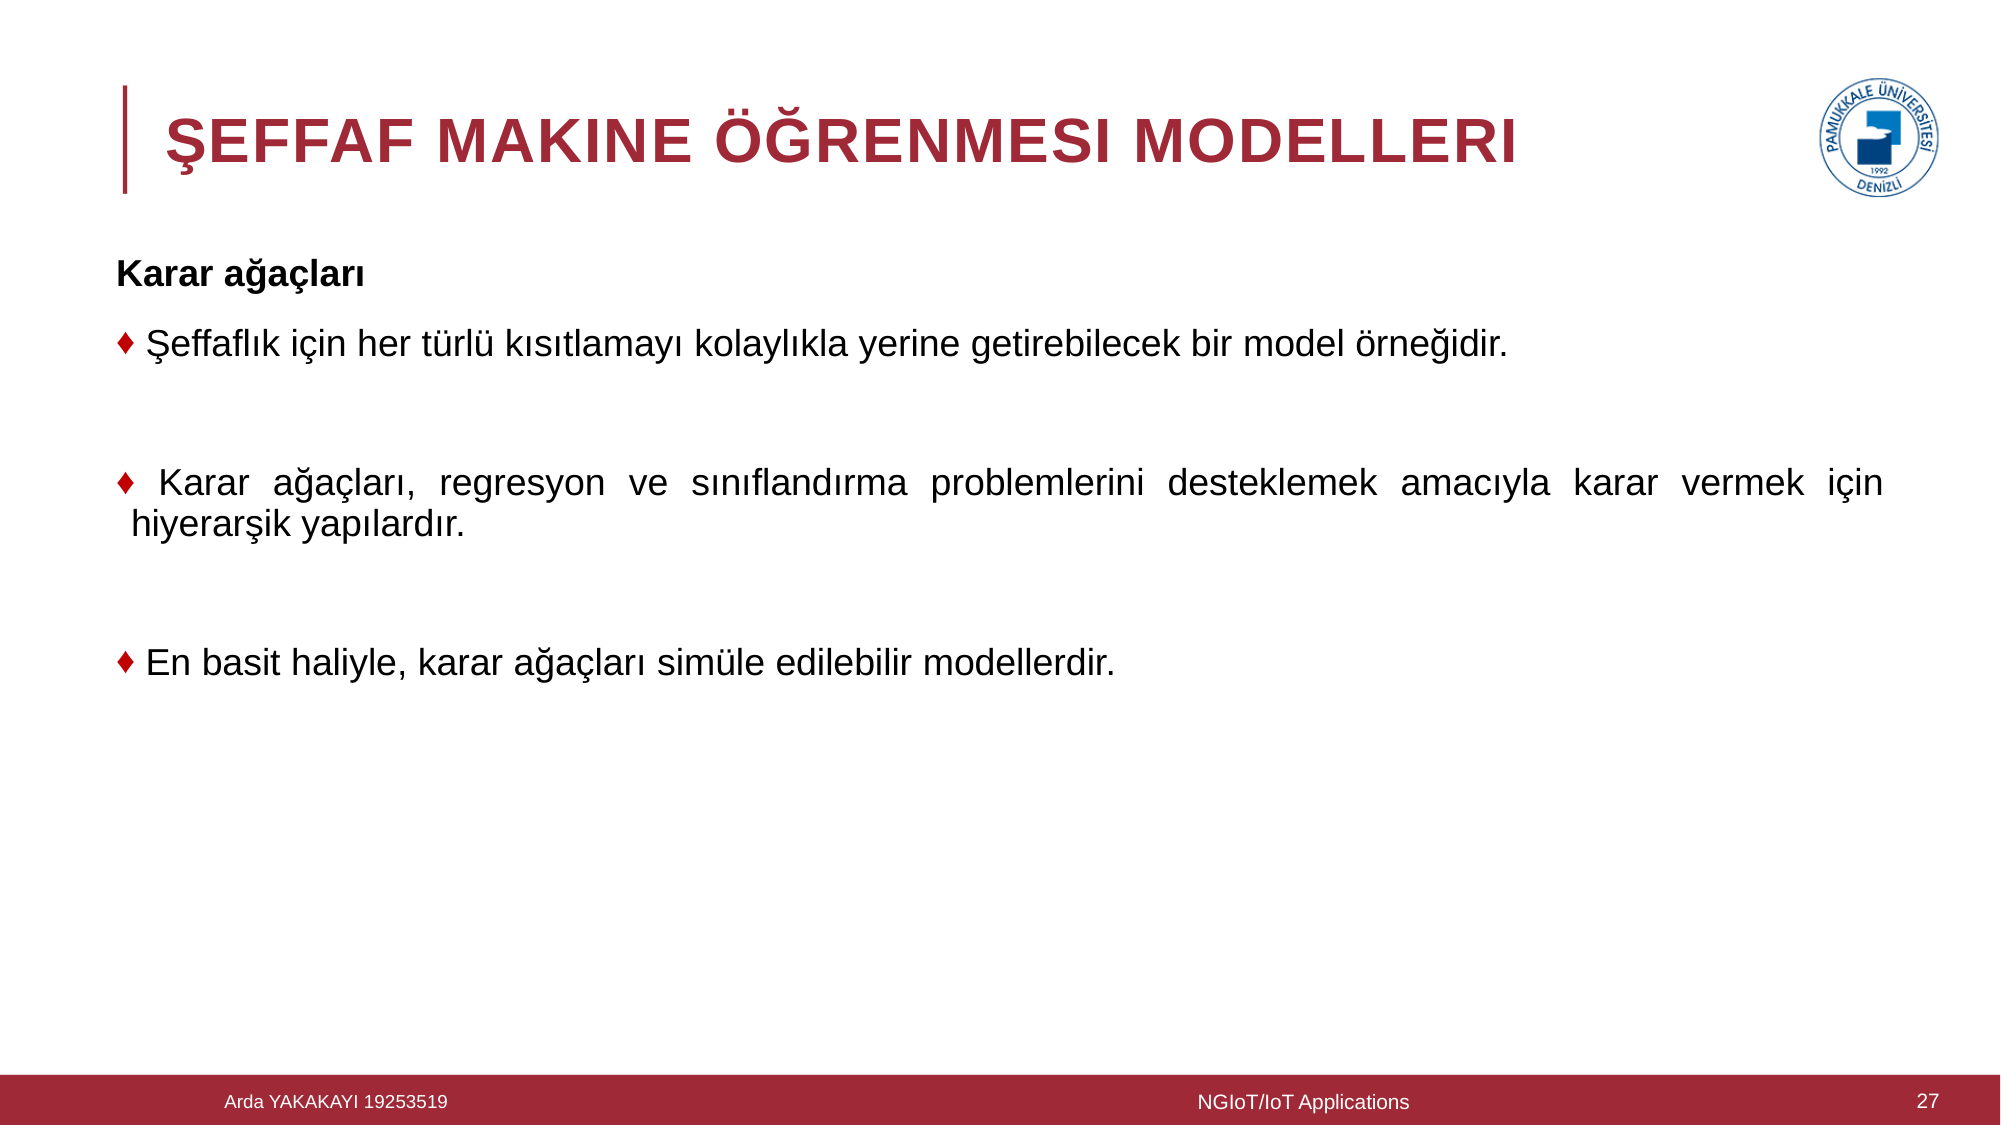

# Şeffaf Makine Öğrenmesi Modelleri
Karar ağaçları
 Şeffaflık için her türlü kısıtlamayı kolaylıkla yerine getirebilecek bir model örneğidir.

 Karar ağaçları, regresyon ve sınıflandırma problemlerini desteklemek amacıyla karar vermek için hiyerarşik yapılardır.

 En basit haliyle, karar ağaçları simüle edilebilir modellerdir.

NGIoT/IoT Applications
27